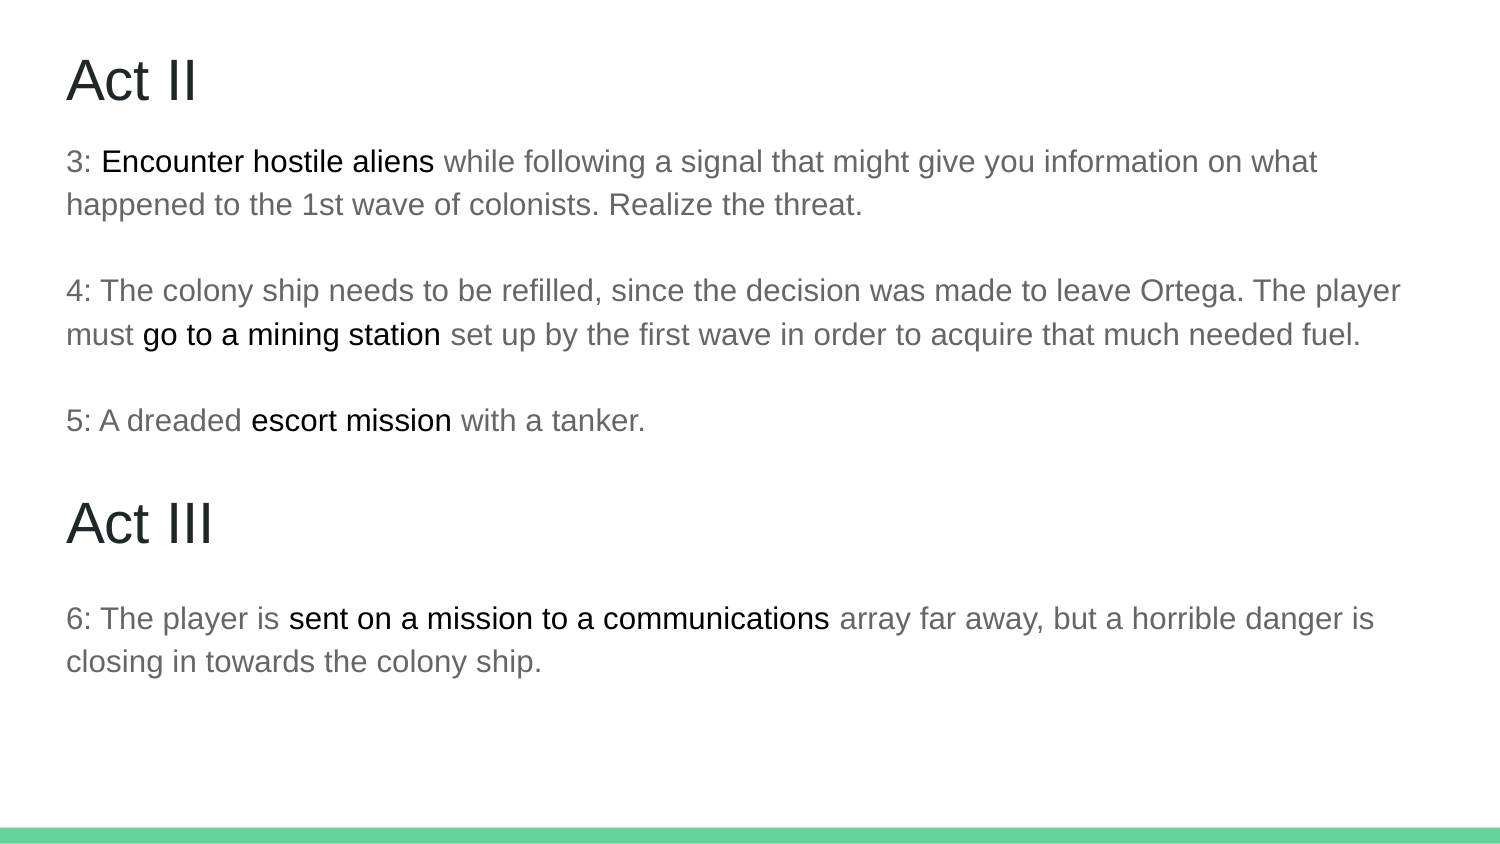

# Act II
3: Encounter hostile aliens while following a signal that might give you information on what happened to the 1st wave of colonists. Realize the threat.

4: The colony ship needs to be refilled, since the decision was made to leave Ortega. The player must go to a mining station set up by the first wave in order to acquire that much needed fuel.

5: A dreaded escort mission with a tanker.

Act III
6: The player is sent on a mission to a communications array far away, but a horrible danger is closing in towards the colony ship.